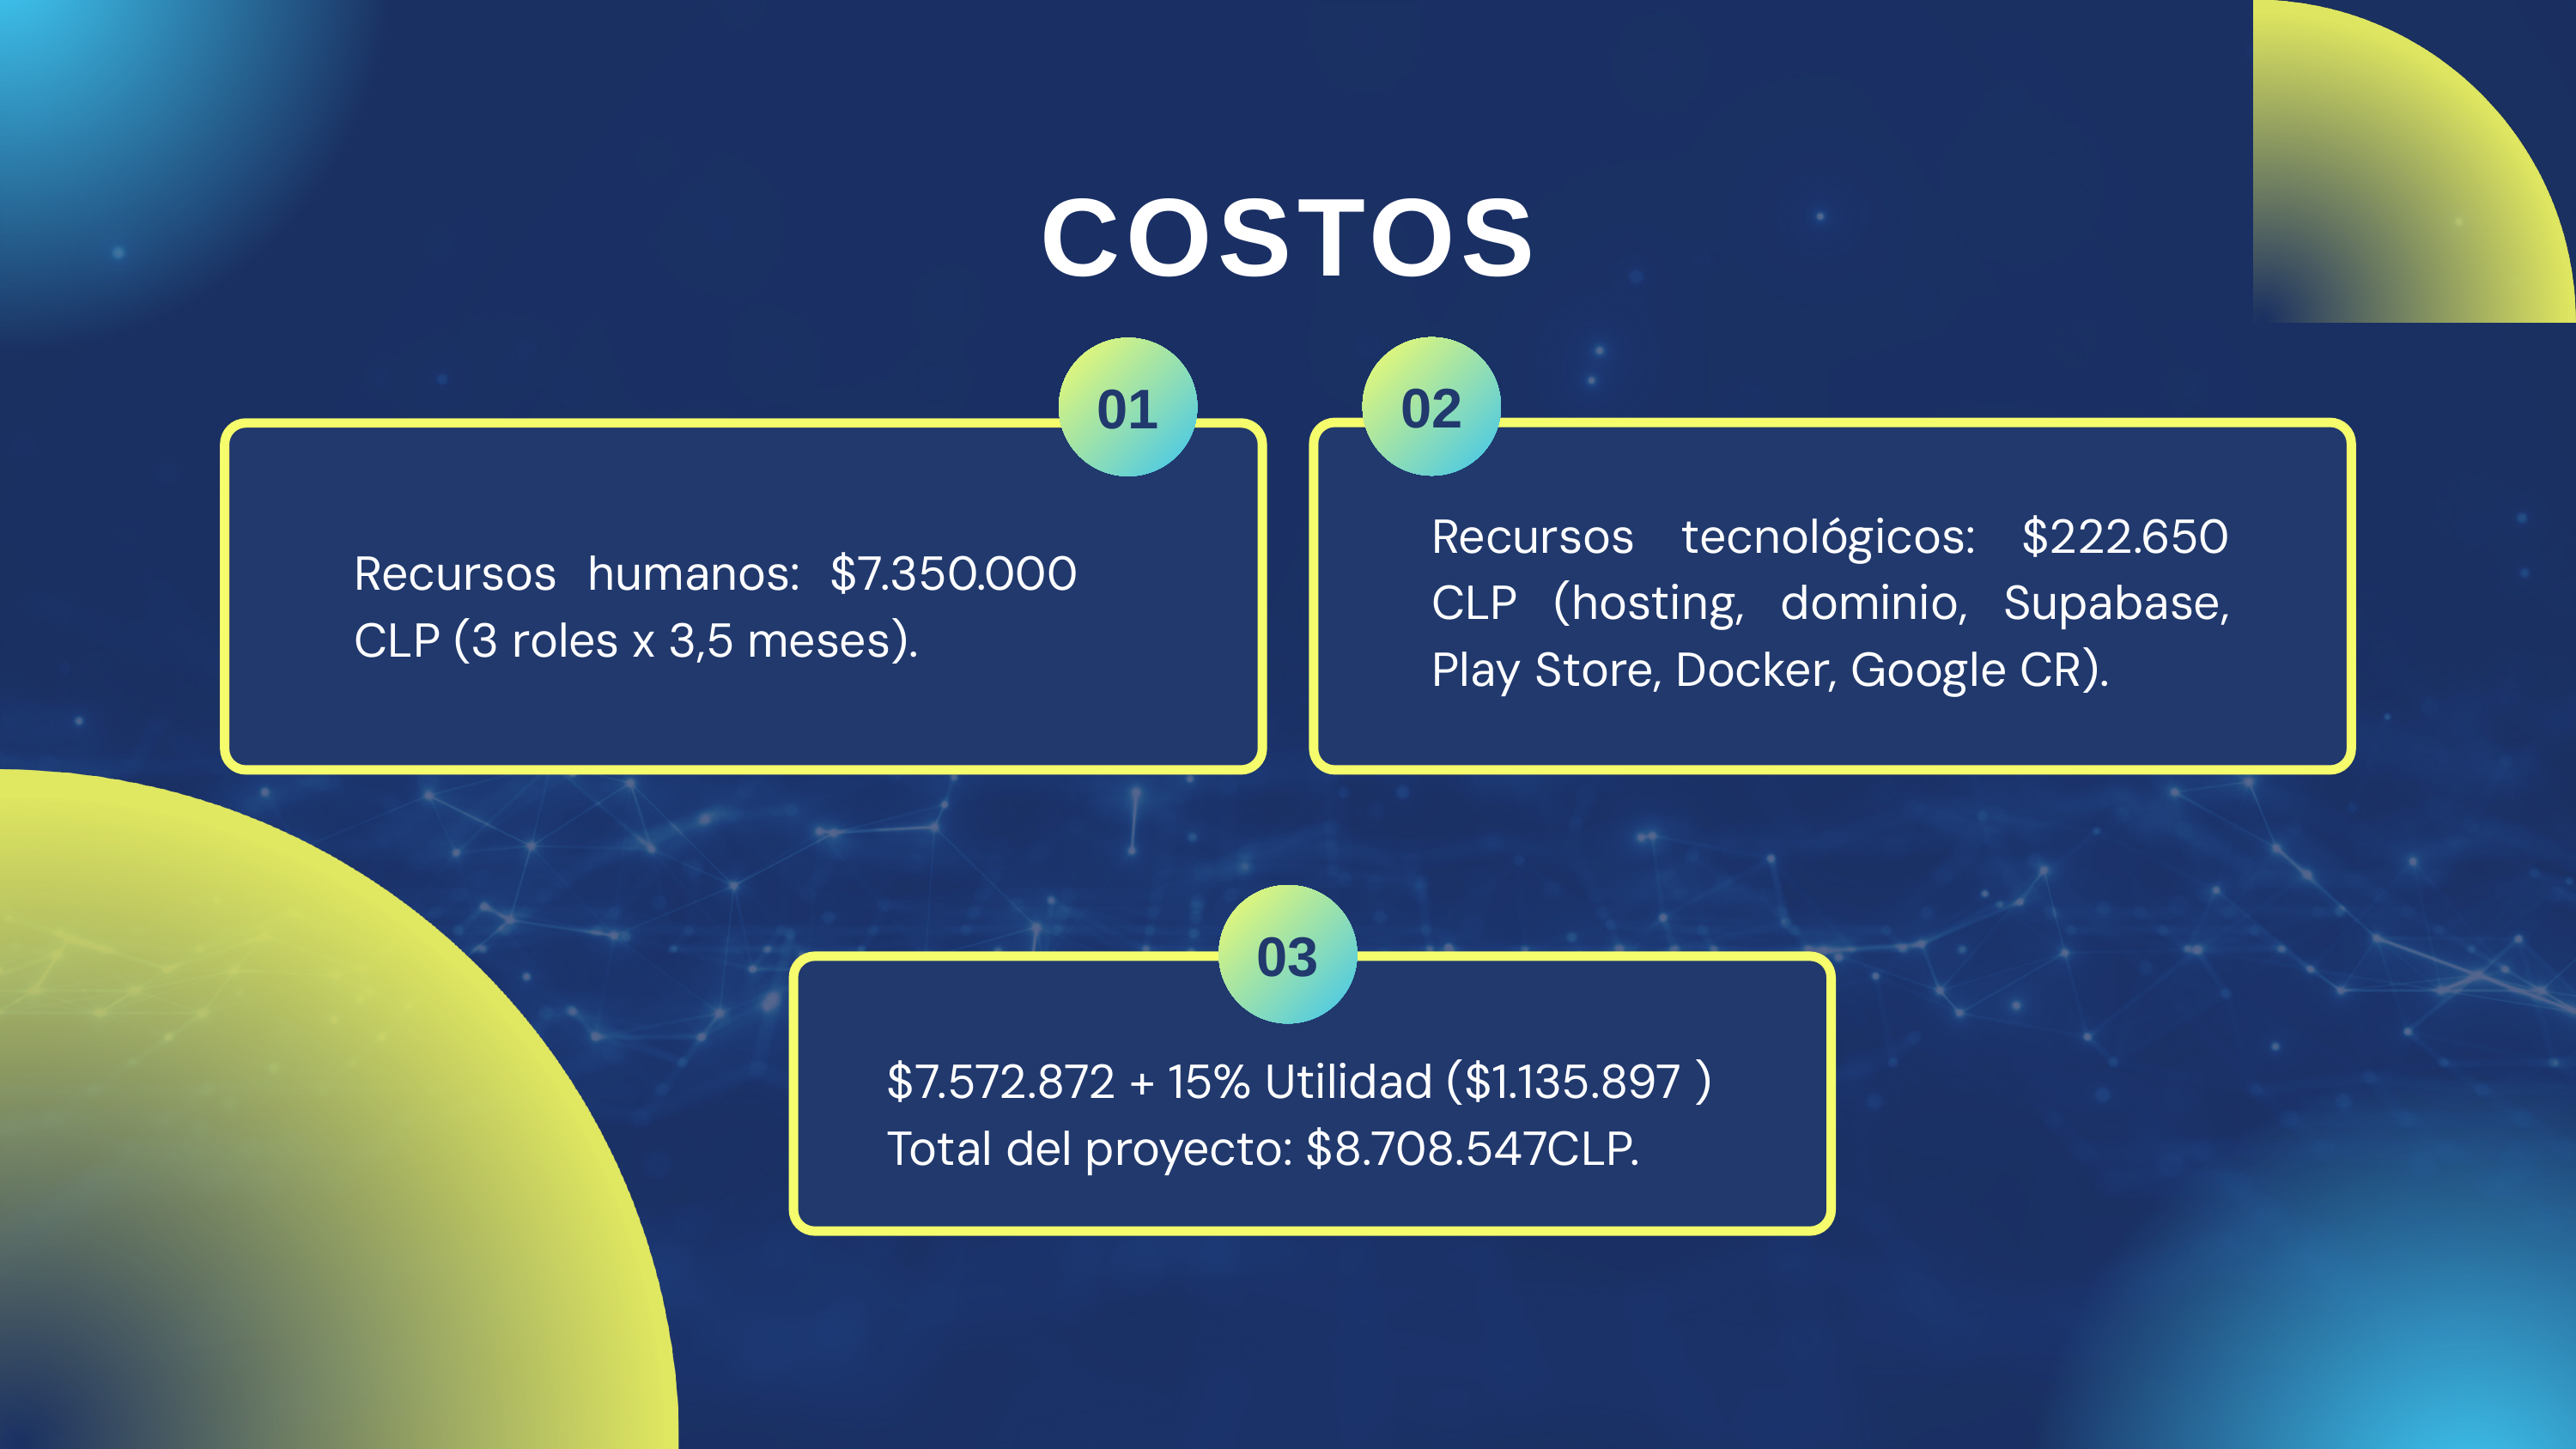

COSTOS

02

01

Recursos tecnológicos: $222.650 CLP (hosting, dominio, Supabase, Play Store, Docker, Google CR).
Recursos humanos: $7.350.000 CLP (3 roles x 3,5 meses).

03

$7.572.872 + 15% Utilidad ($1.135.897 )
Total del proyecto: $8.708.547CLP.